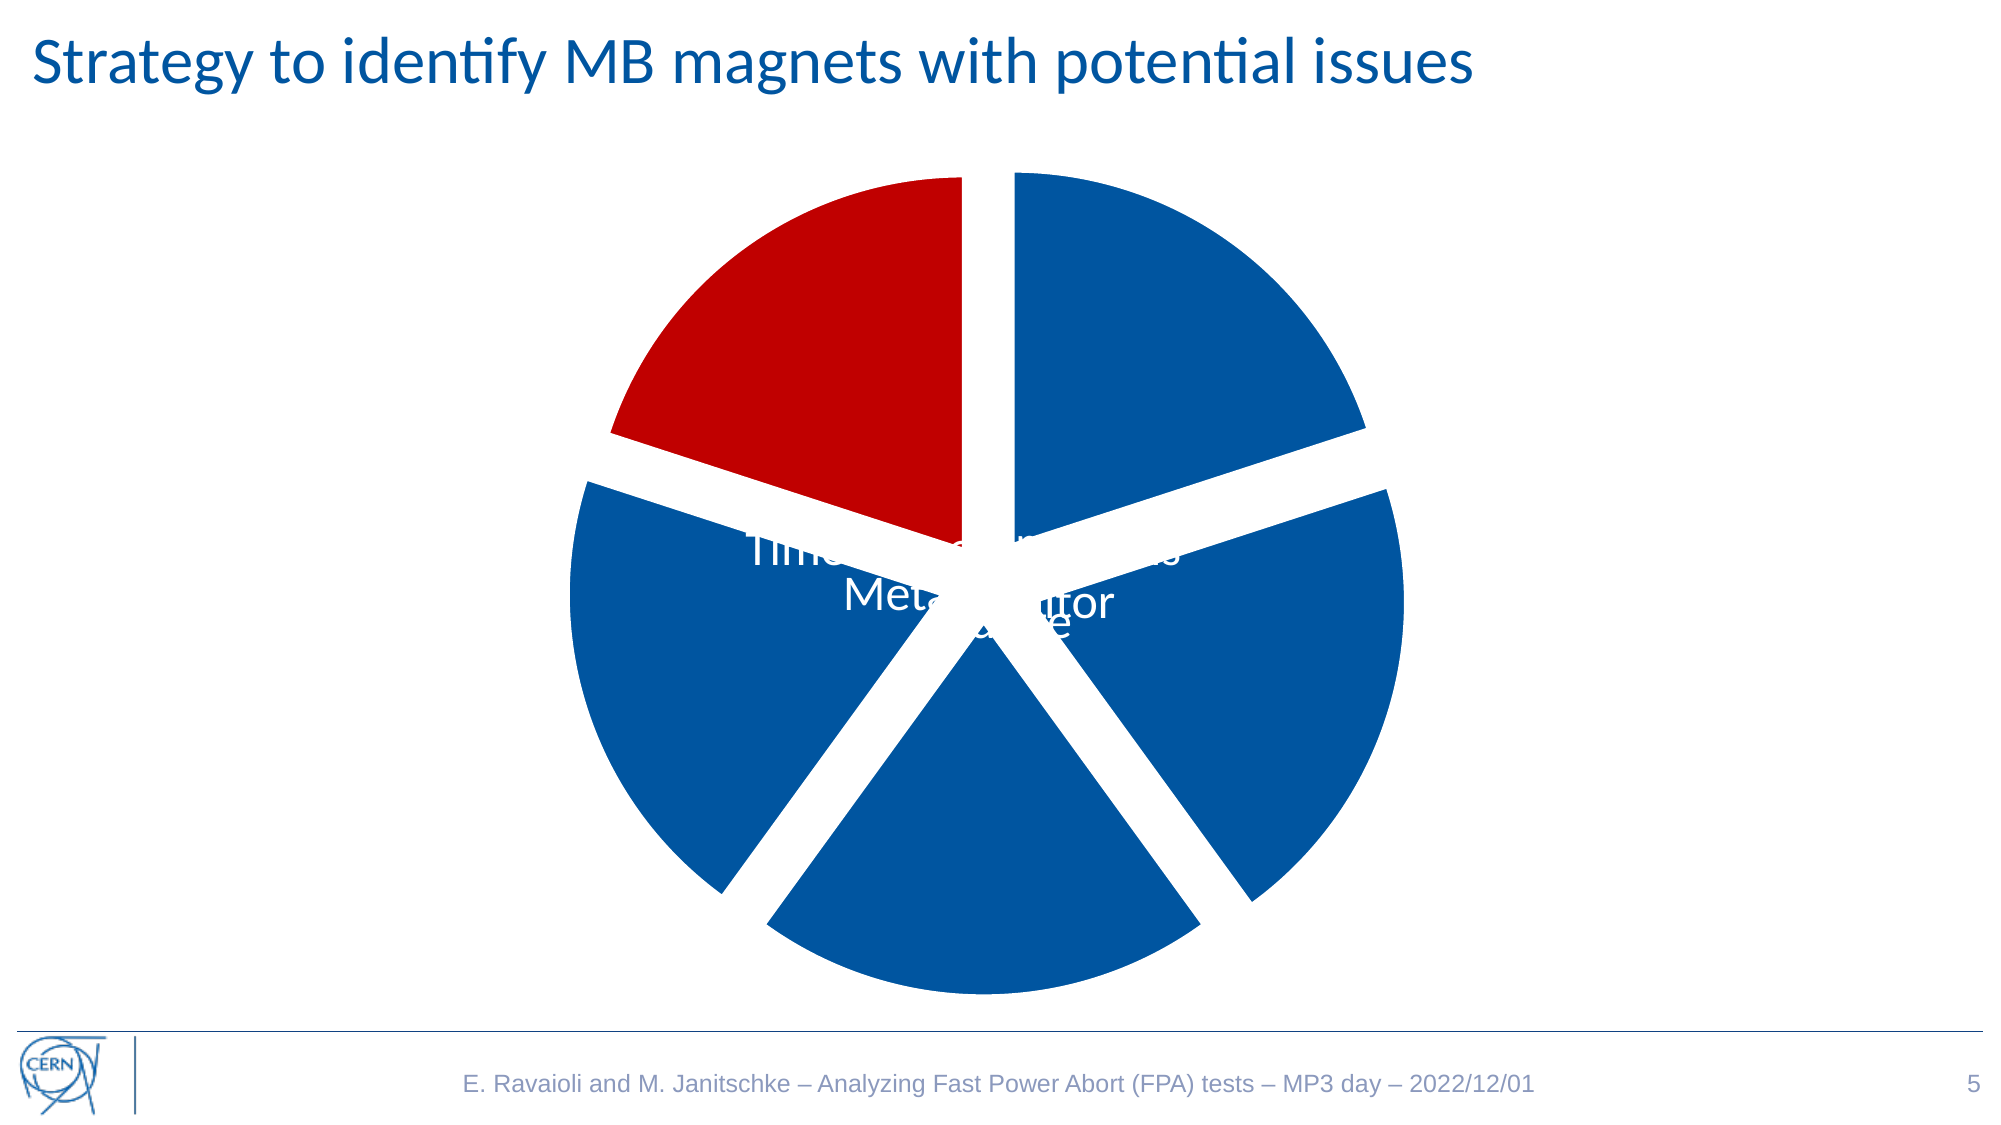

# Strategy to identify MB magnets with potential issues
Frequency domain analysis
Monitor
Simulate
Metadata
Time domain analysis